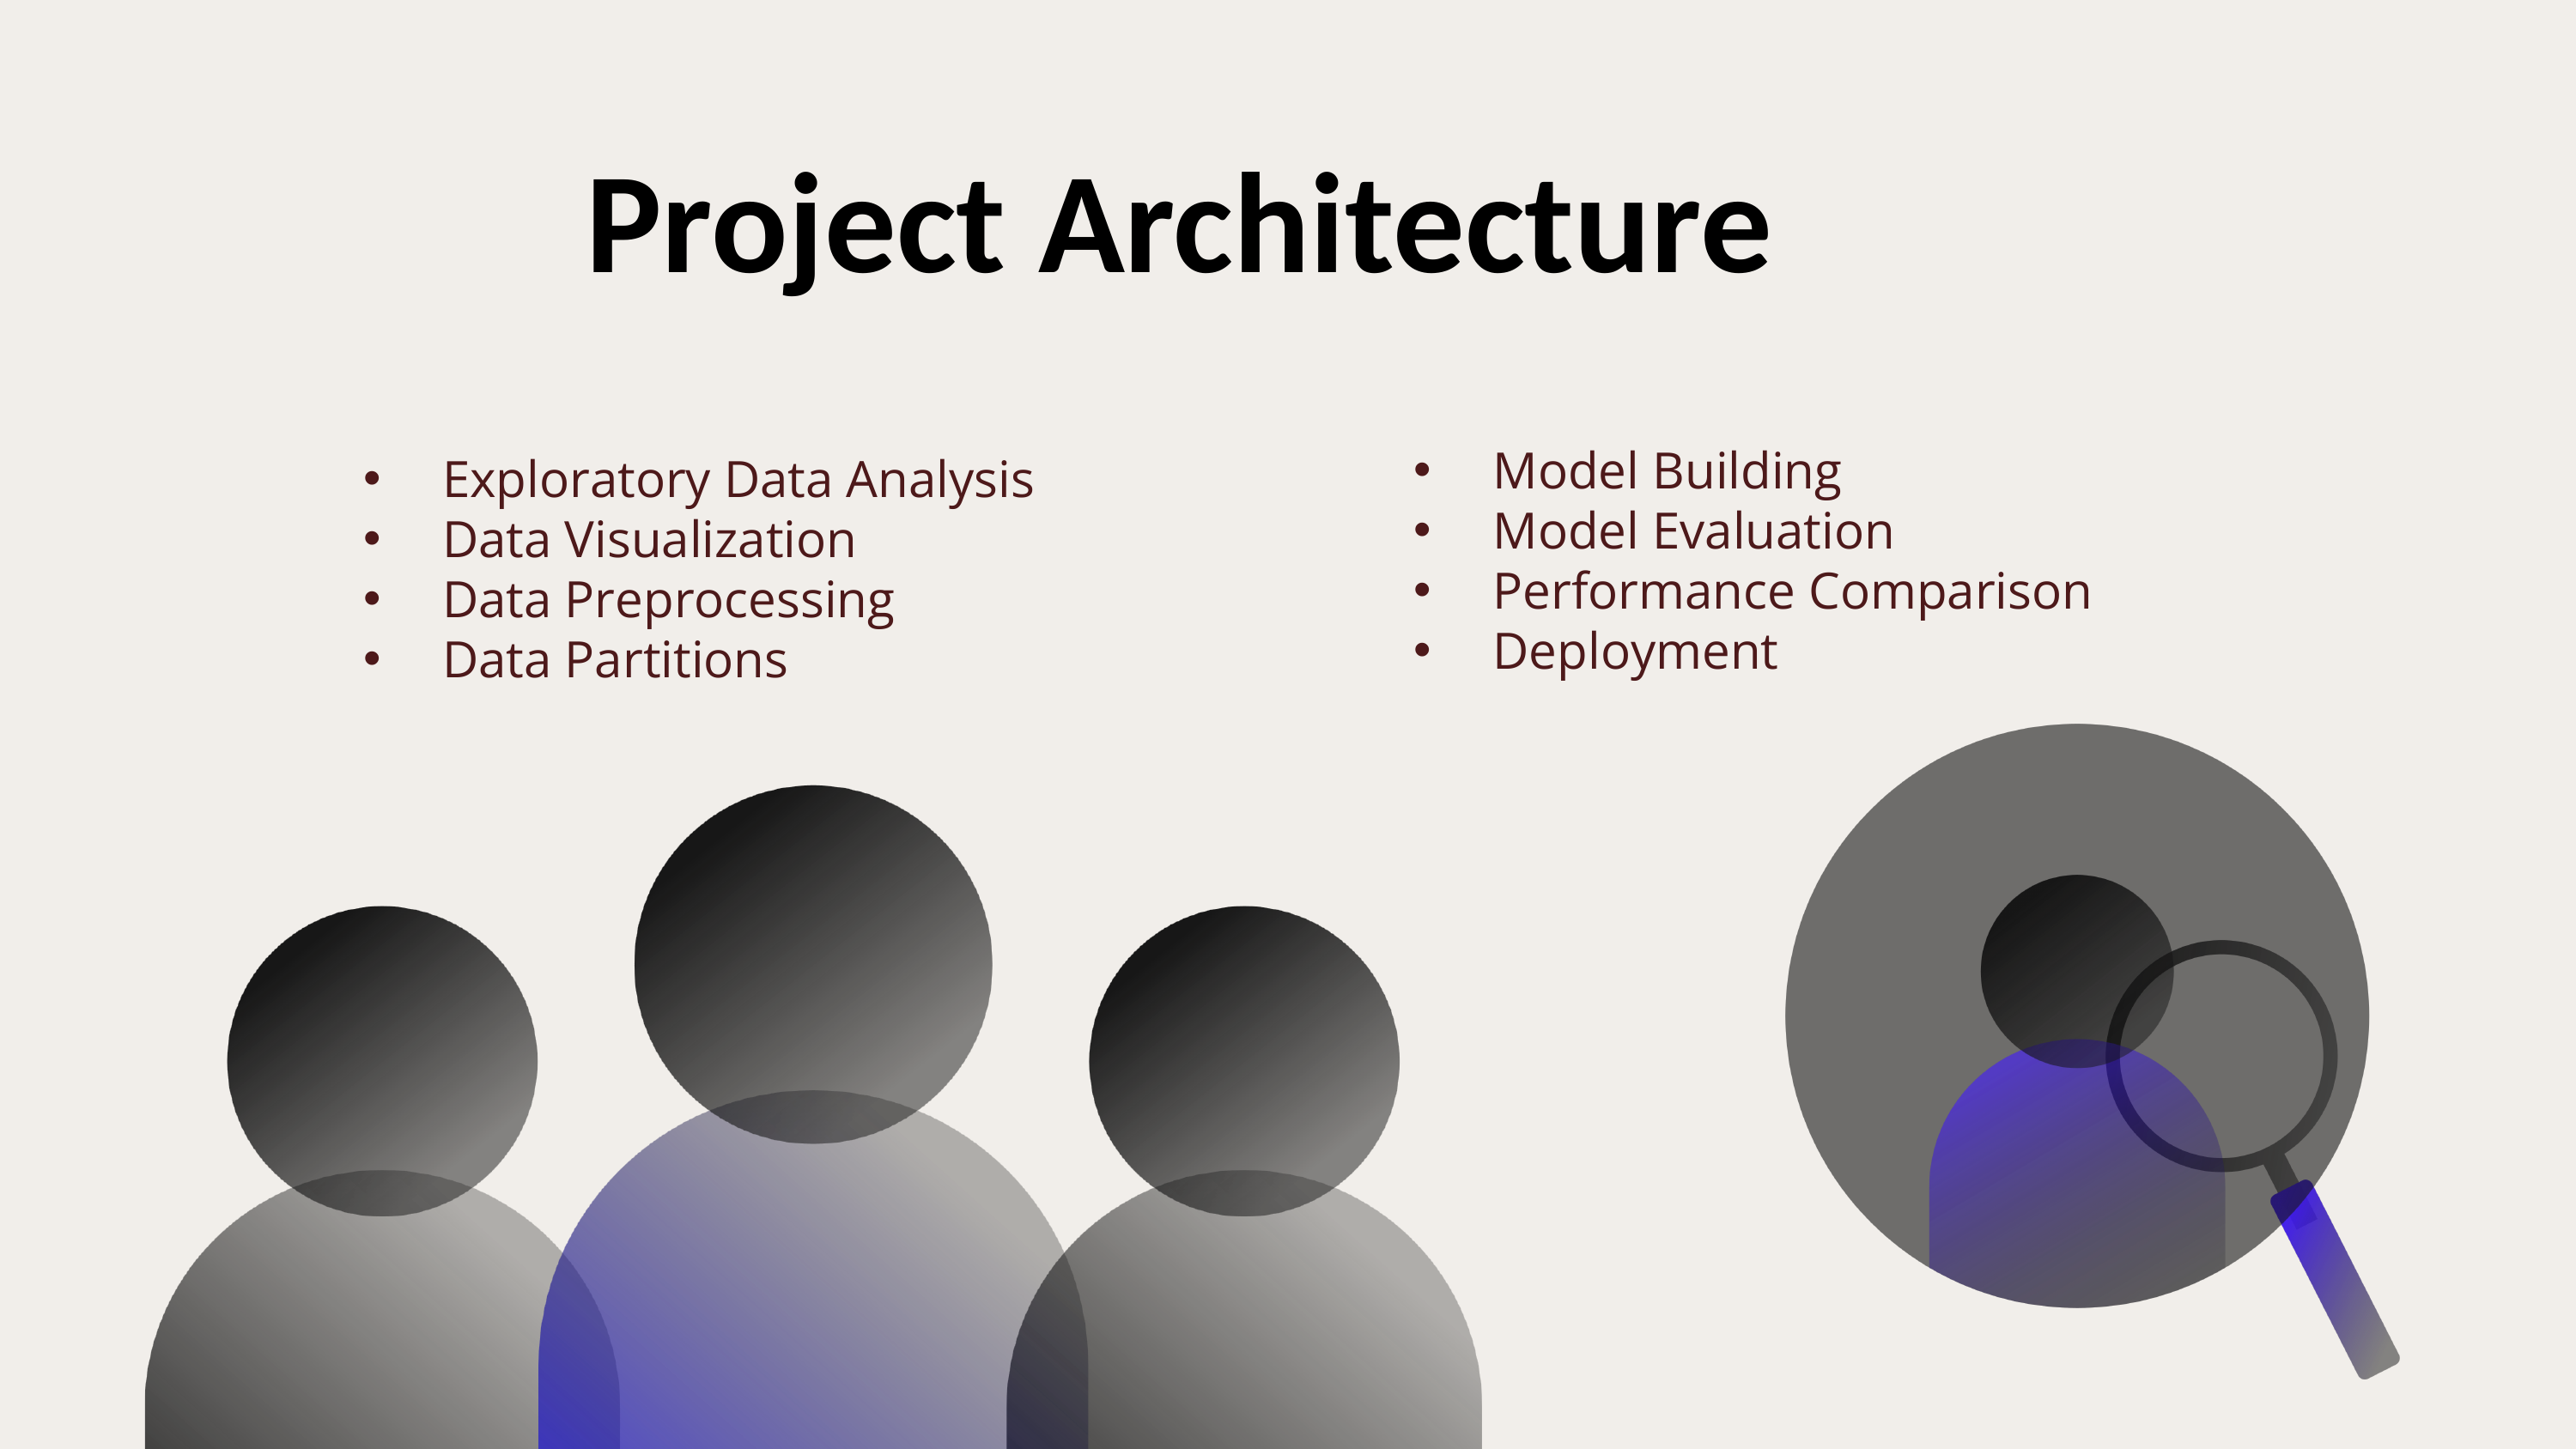

Project Architecture
Model Building
Model Evaluation
Performance Comparison
Deployment

Exploratory Data Analysis
Data Visualization
Data Preprocessing
Data Partitions